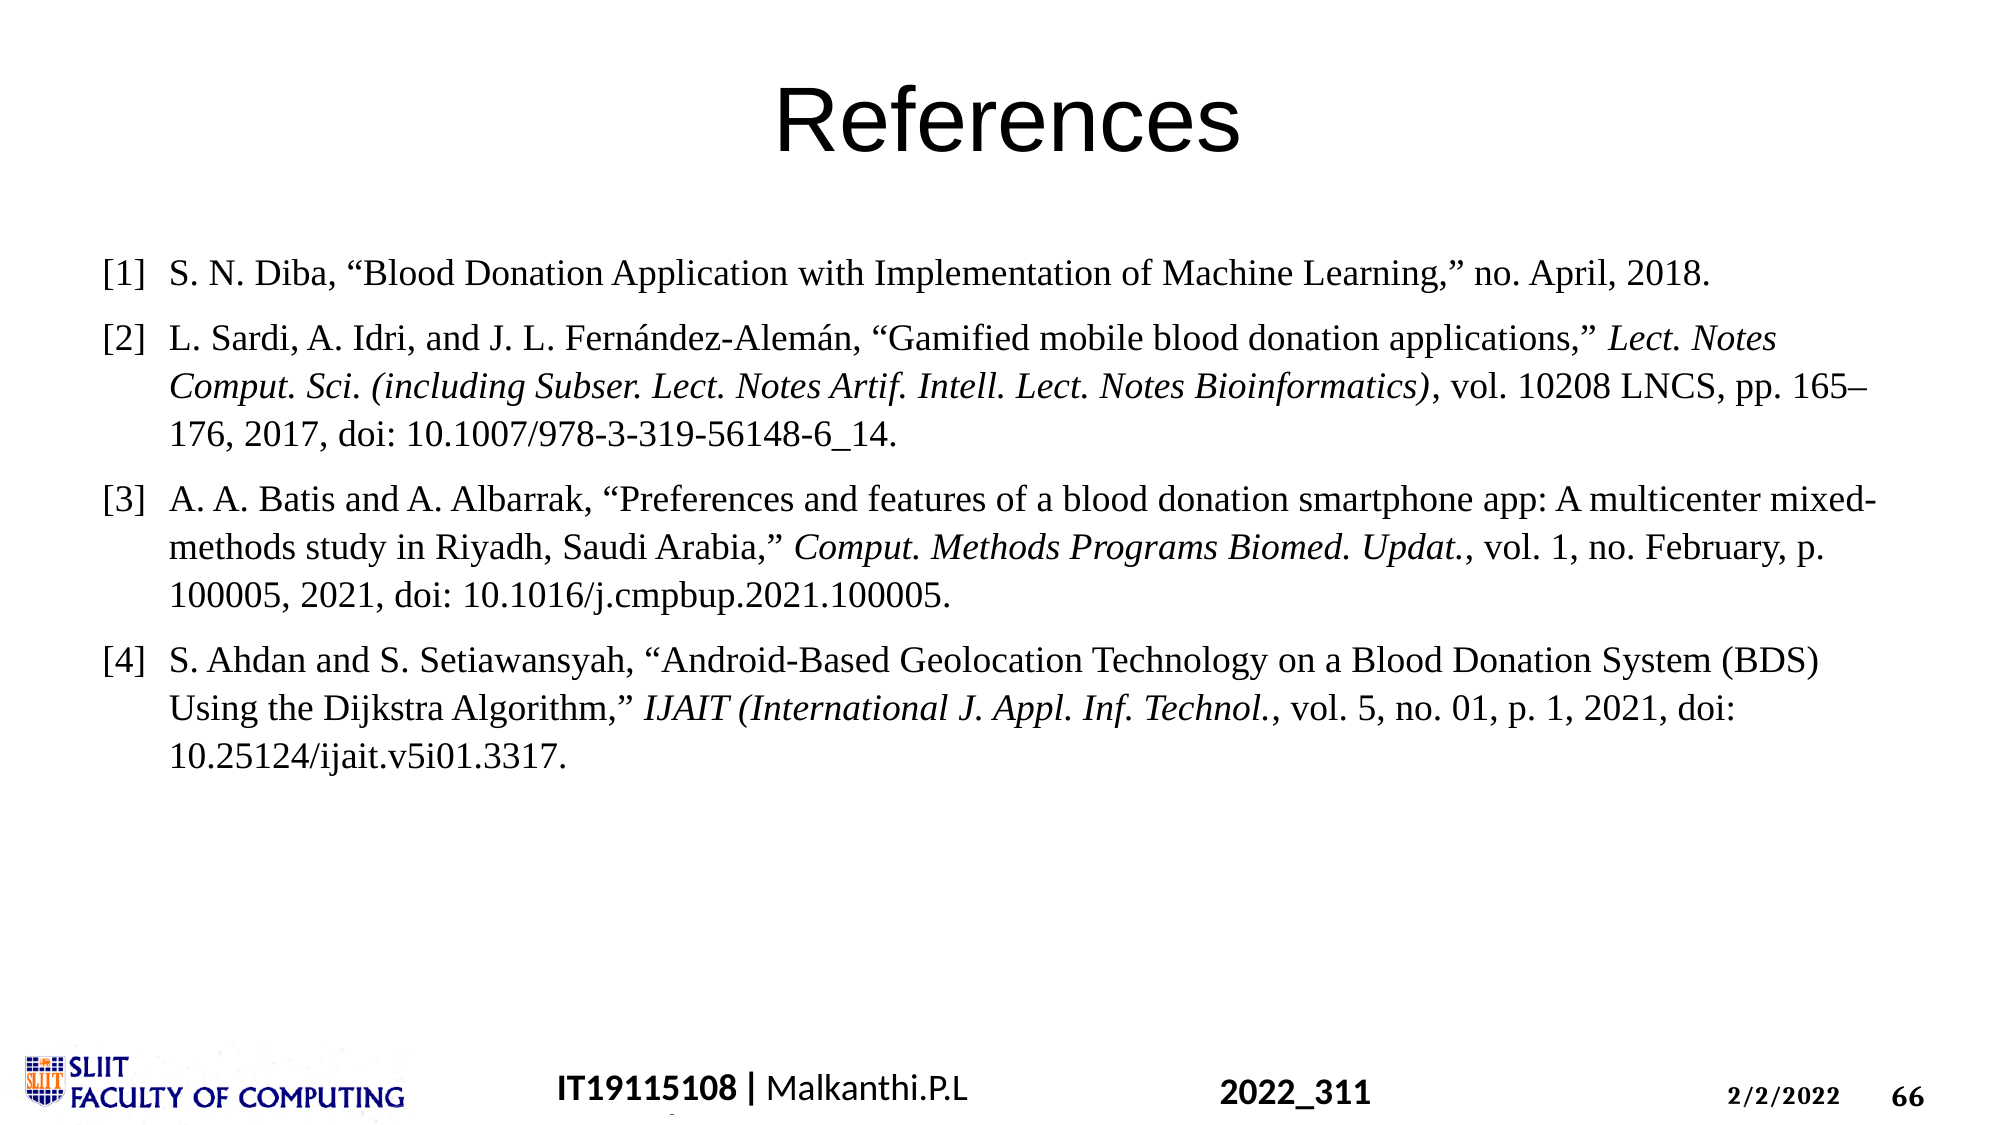

# References

[1]	S. N. Diba, “Blood Donation Application with Implementation of Machine Learning,” no. April, 2018.
[2]	L. Sardi, A. Idri, and J. L. Fernández-Alemán, “Gamified mobile blood donation applications,” Lect. Notes Comput. Sci. (including Subser. Lect. Notes Artif. Intell. Lect. Notes Bioinformatics), vol. 10208 LNCS, pp. 165–176, 2017, doi: 10.1007/978-3-319-56148-6_14.
[3]	A. A. Batis and A. Albarrak, “Preferences and features of a blood donation smartphone app: A multicenter mixed-methods study in Riyadh, Saudi Arabia,” Comput. Methods Programs Biomed. Updat., vol. 1, no. February, p. 100005, 2021, doi: 10.1016/j.cmpbup.2021.100005.
[4]	S. Ahdan and S. Setiawansyah, “Android-Based Geolocation Technology on a Blood Donation System (BDS) Using the Dijkstra Algorithm,” IJAIT (International J. Appl. Inf. Technol., vol. 5, no. 01, p. 1, 2021, doi: 10.25124/ijait.v5i01.3317.

IT19115108 | Malkanthi.P.L
2022_311
IT18212150 | T.D. BALASOORIYA